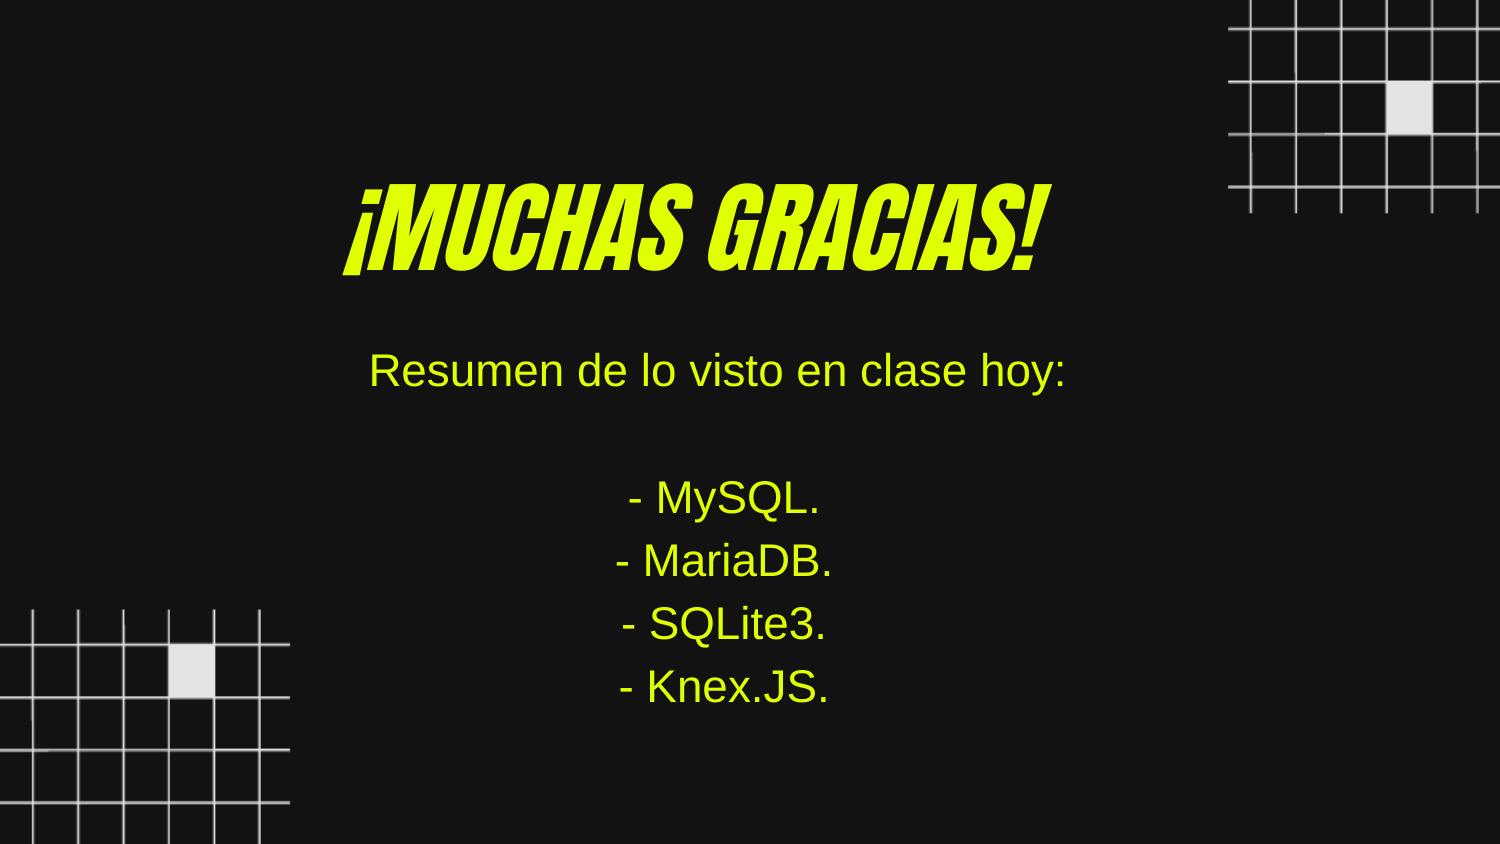

¡MUCHAS GRACIAS!
Resumen de lo visto en clase hoy:

- MySQL.
- MariaDB.
- SQLite3.
- Knex.JS.